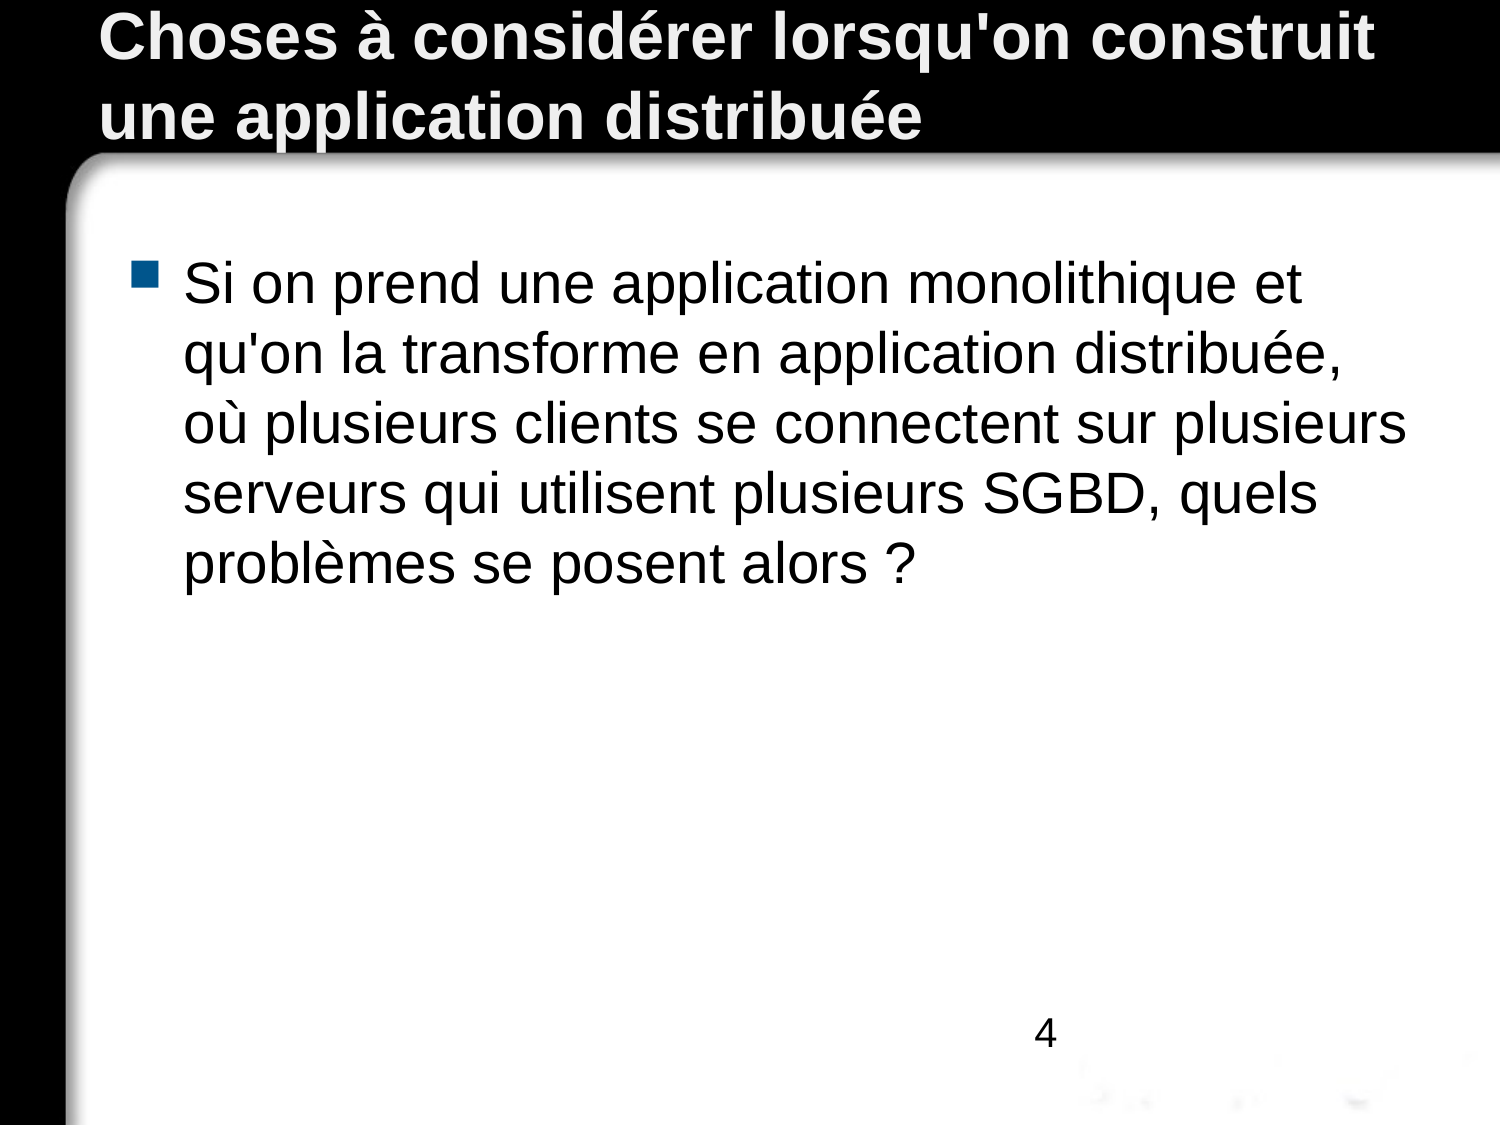

# Choses à considérer lorsqu'on construit une application distribuée
Si on prend une application monolithique et qu'on la transforme en application distribuée, où plusieurs clients se connectent sur plusieurs serveurs qui utilisent plusieurs SGBD, quels problèmes se posent alors ?